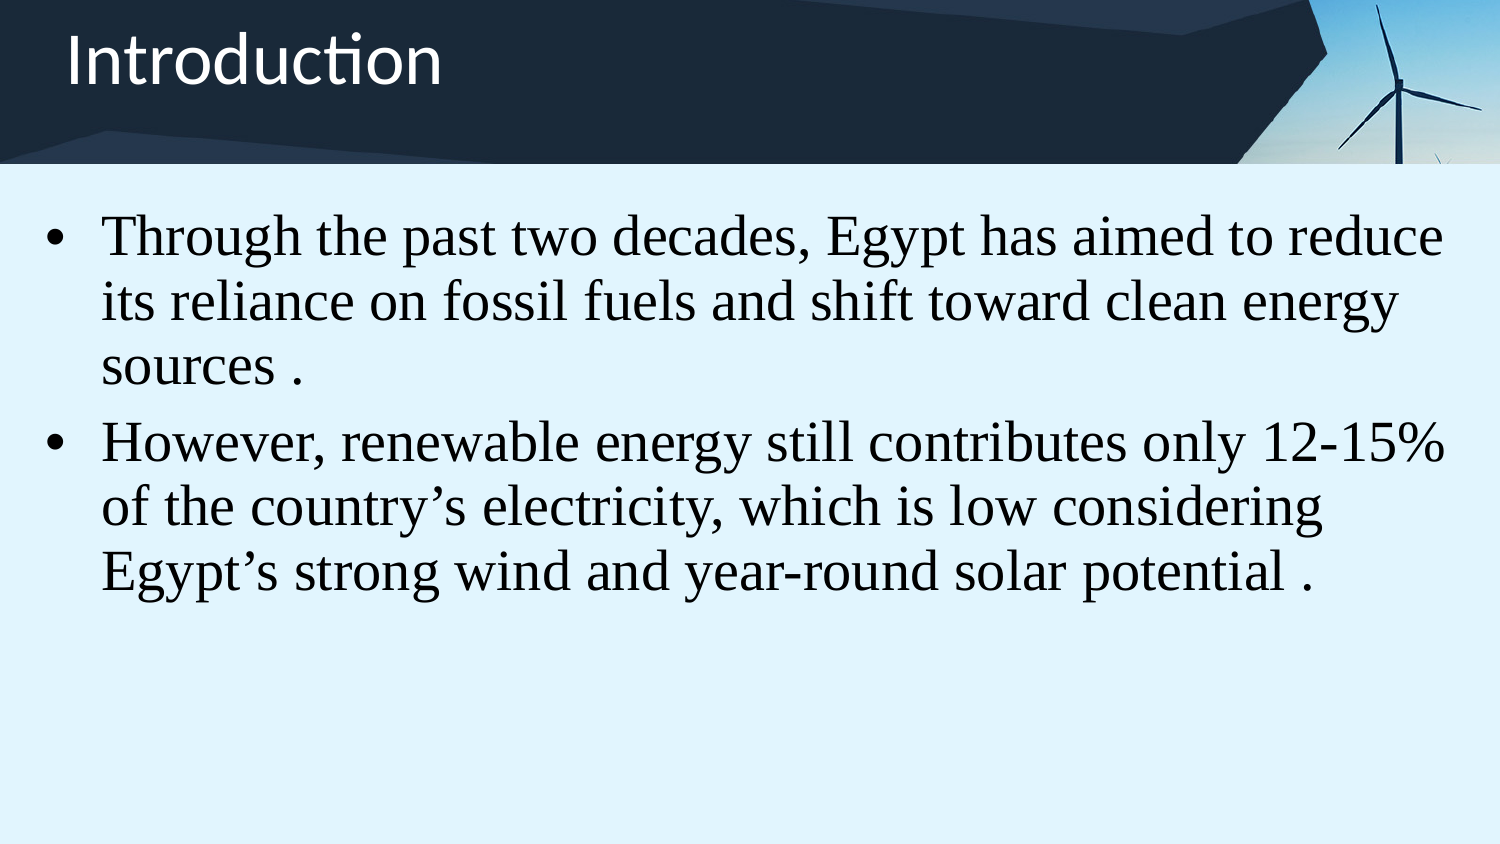

# Introduction
Through the past two decades, Egypt has aimed to reduce its reliance on fossil fuels and shift toward clean energy sources .
However, renewable energy still contributes only 12-15% of the country’s electricity, which is low considering Egypt’s strong wind and year-round solar potential .